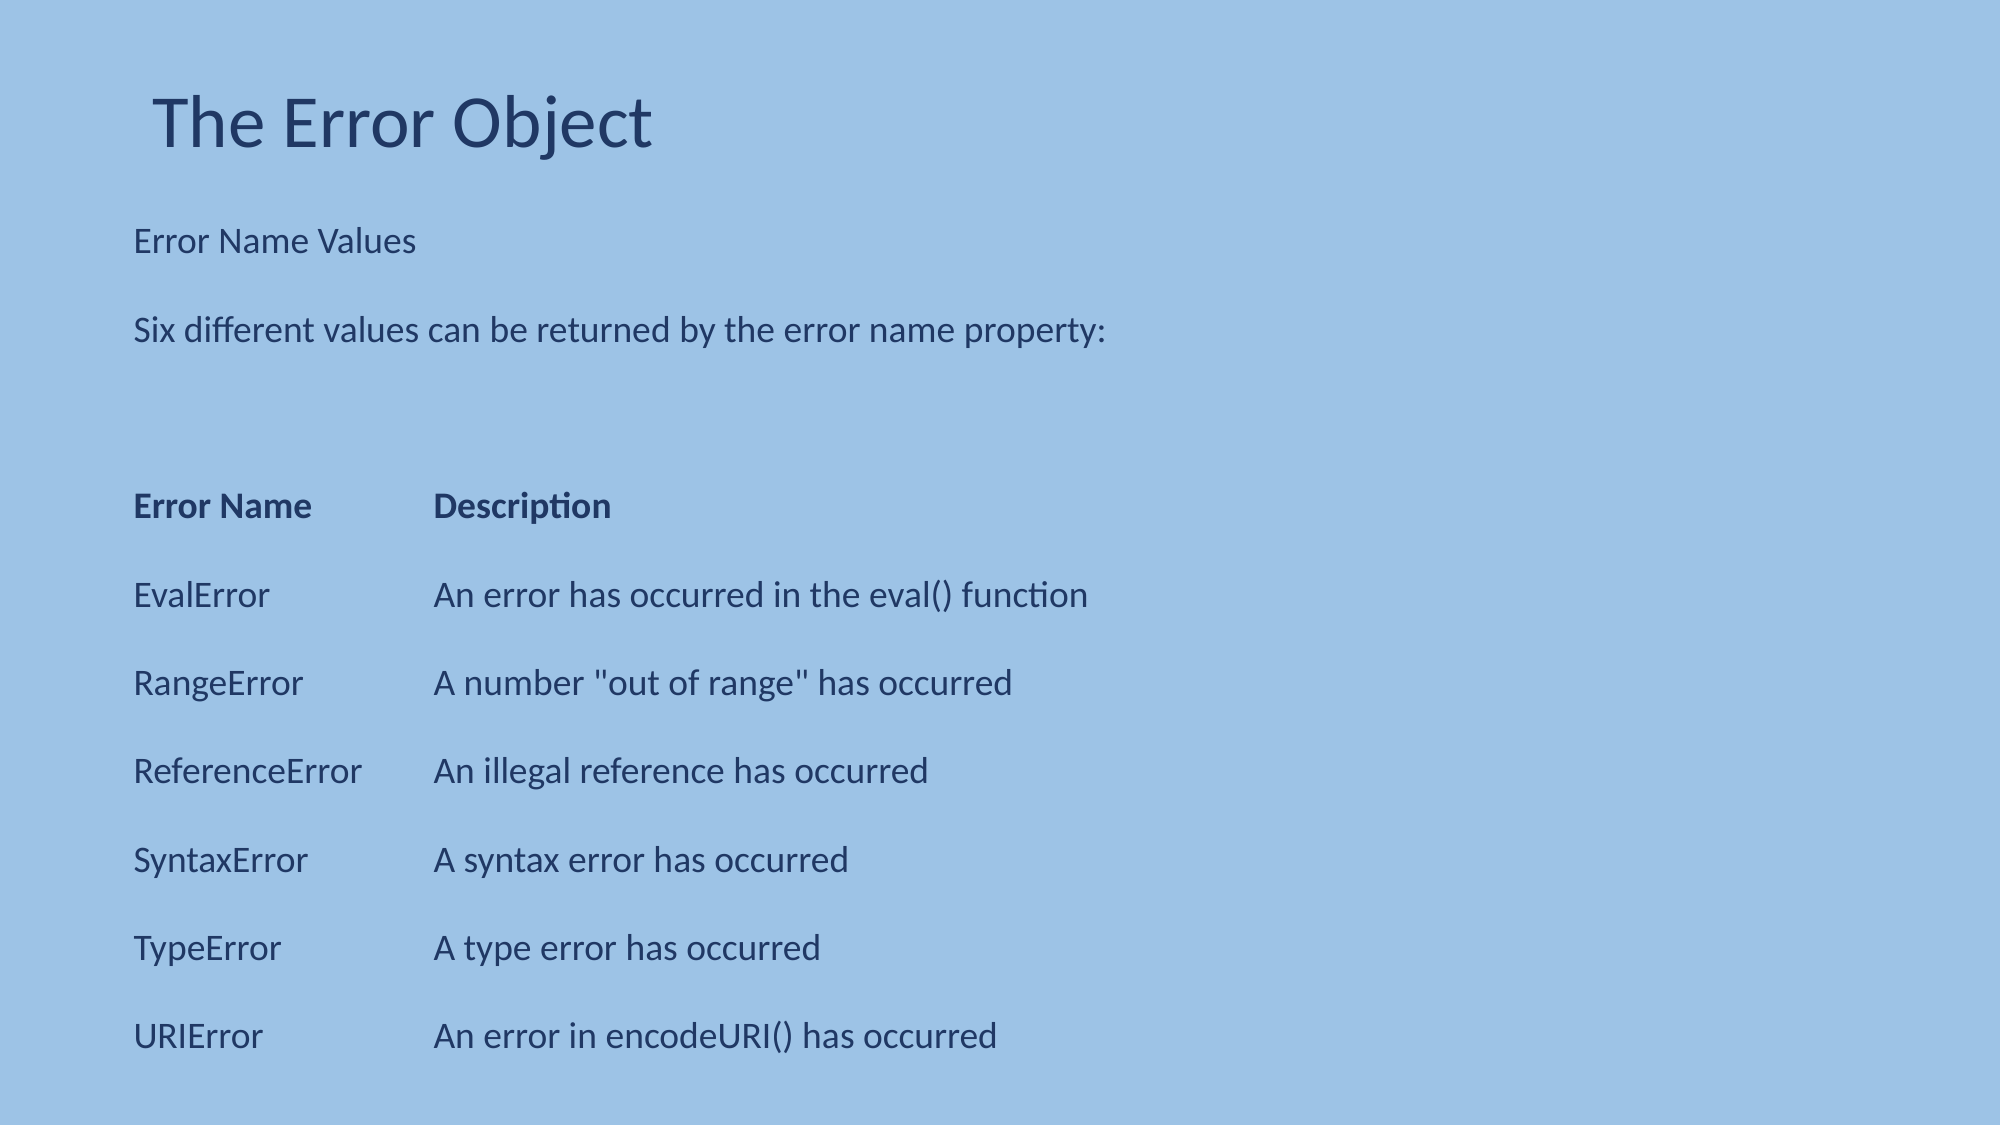

# The Error Object
Error Name Values
Six different values can be returned by the error name property:

Error Name	Description
EvalError		An error has occurred in the eval() function
RangeError	A number "out of range" has occurred
ReferenceError	An illegal reference has occurred
SyntaxError	A syntax error has occurred
TypeError		A type error has occurred
URIError		An error in encodeURI() has occurred